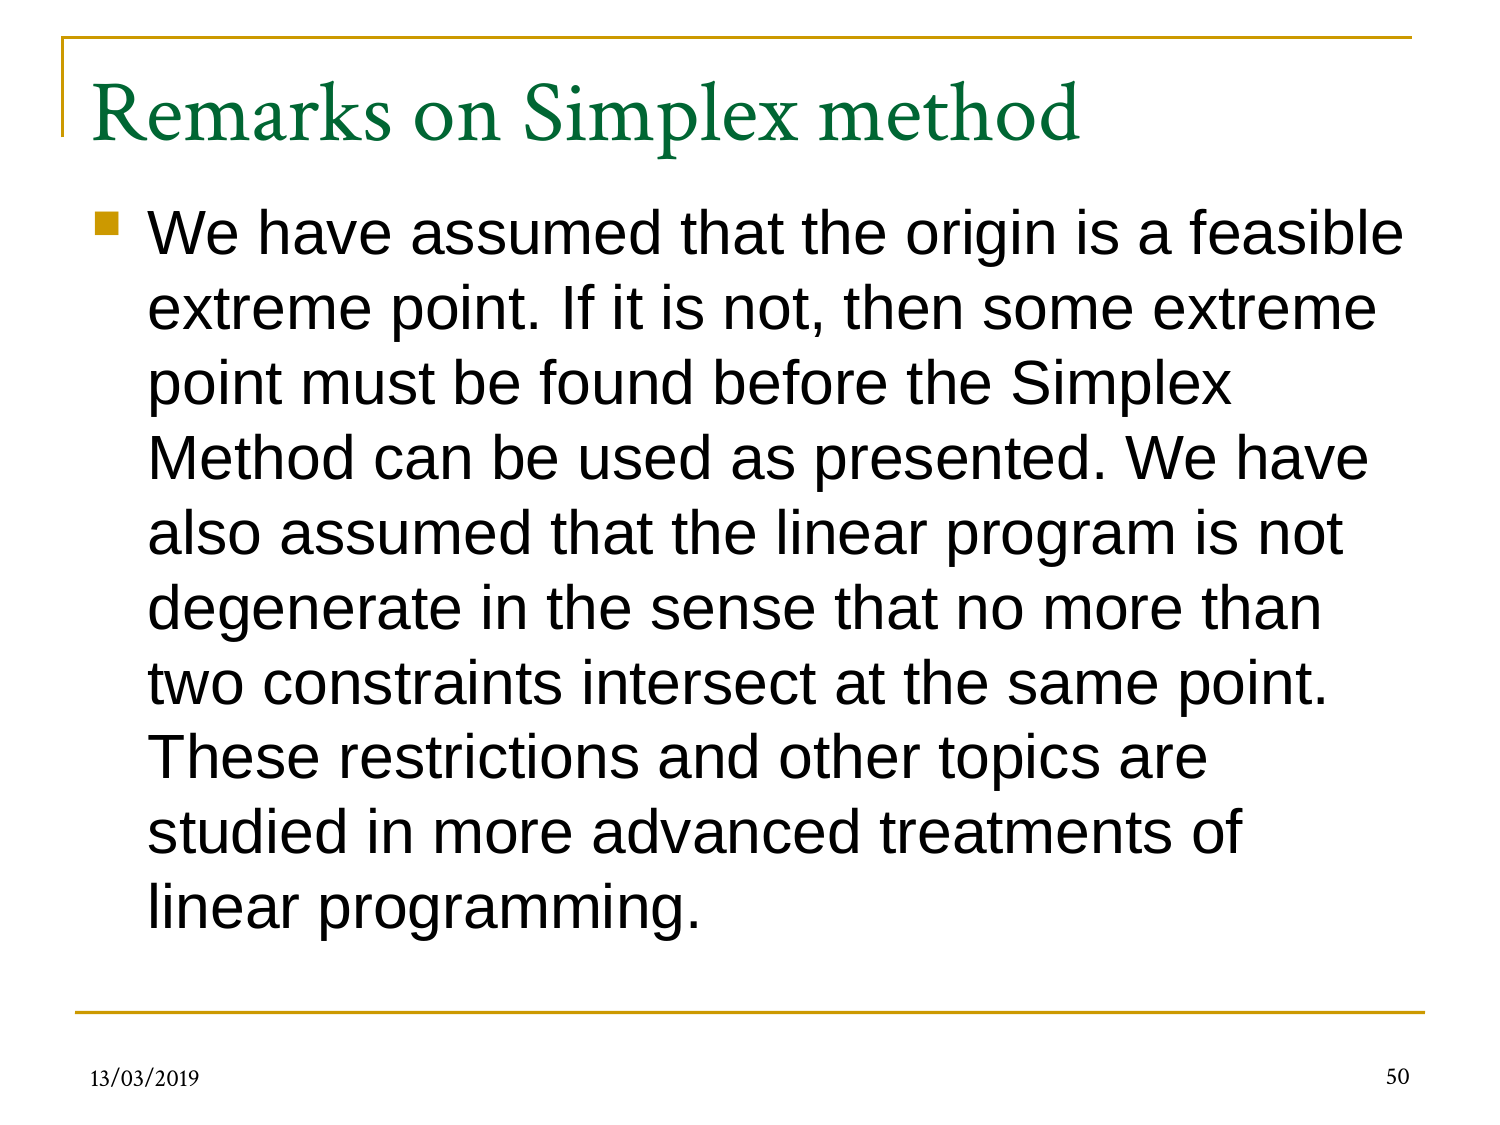

# Remarks on Simplex method
We have assumed that the origin is a feasible extreme point. If it is not, then some extreme point must be found before the Simplex Method can be used as presented. We have also assumed that the linear program is not degenerate in the sense that no more than two constraints intersect at the same point. These restrictions and other topics are studied in more advanced treatments of linear programming.

13/03/2019
50